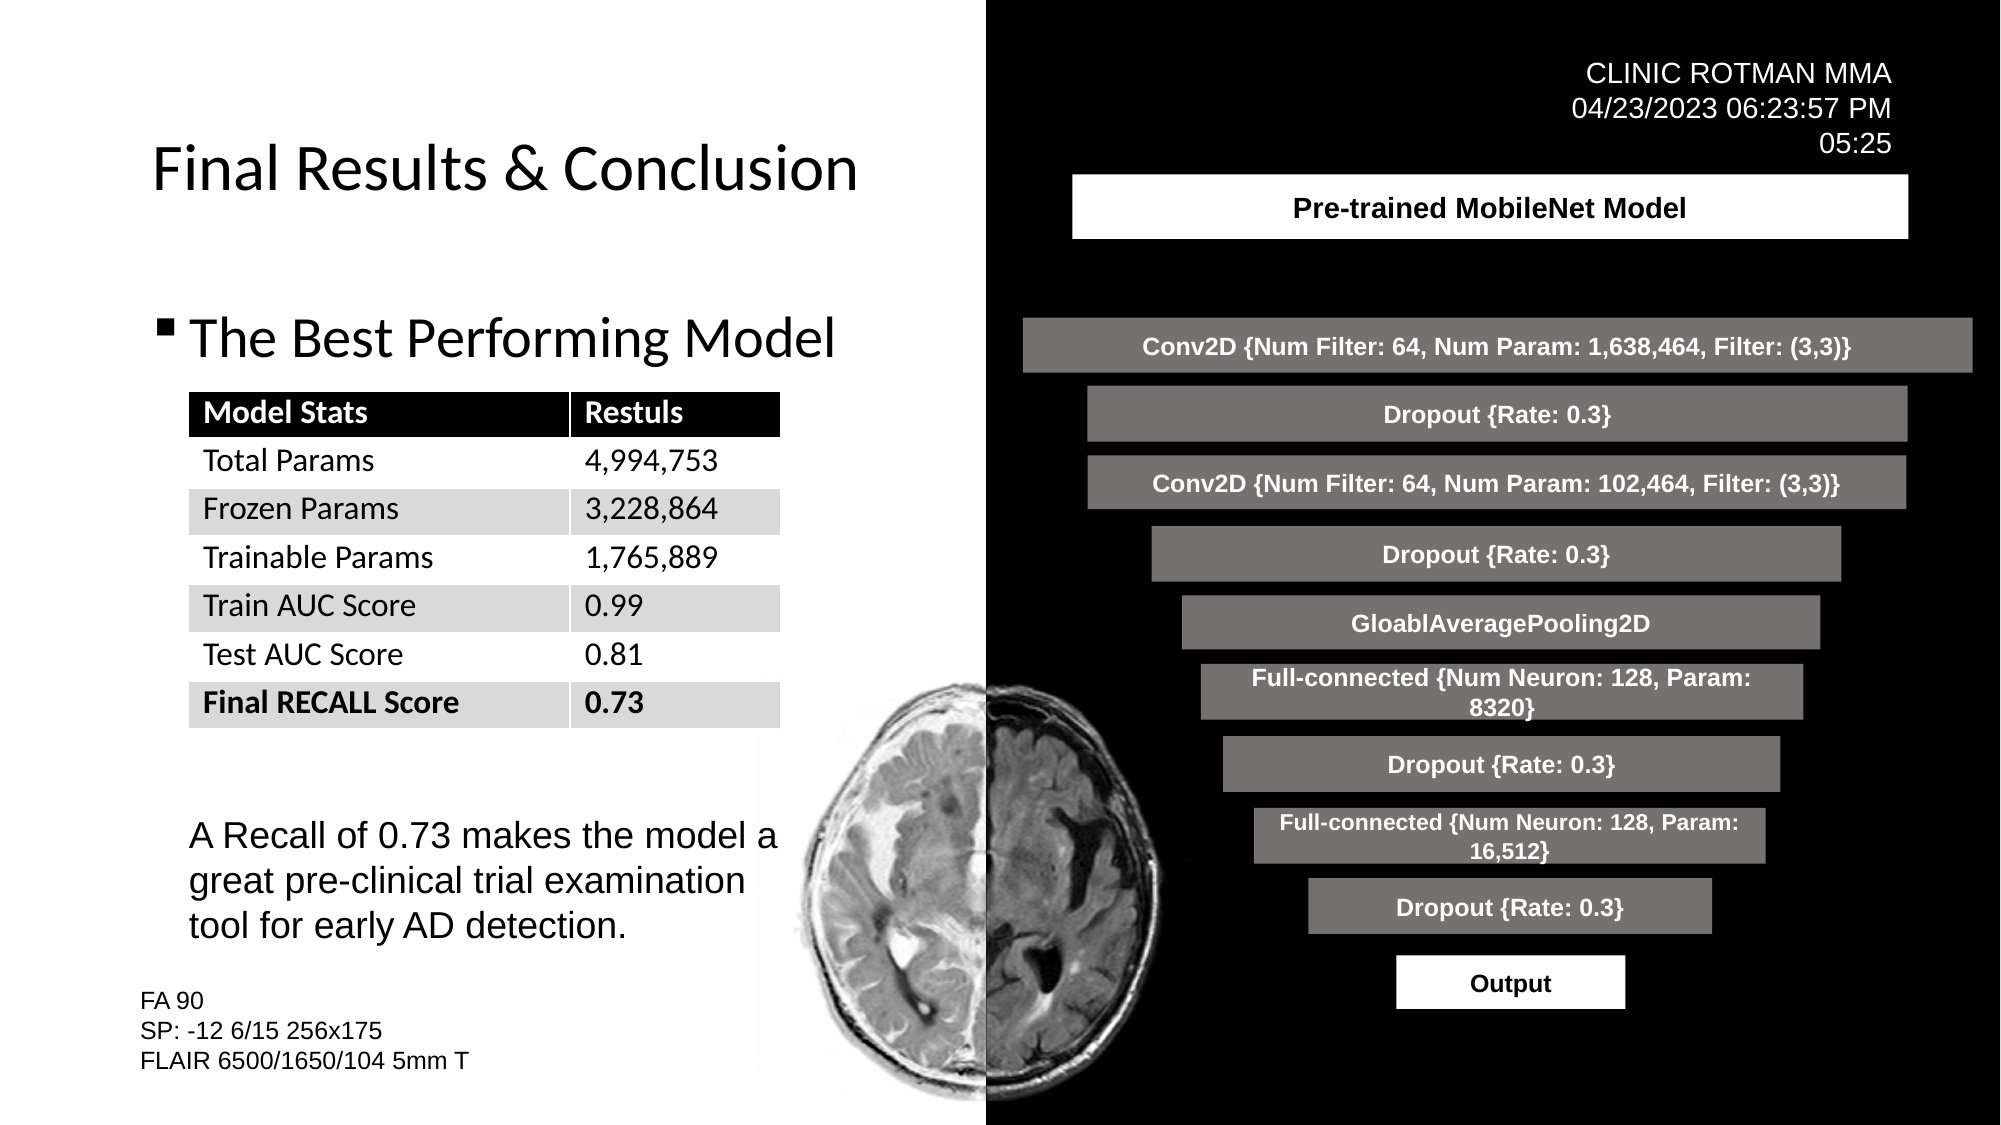

# Final Results & Conclusion
Pre-trained MobileNet Model
.
.
The Best Performing Model

Conv2D {Num Filter: 64, Num Param: 1,638,464, Filter: (3,3)}
Dropout {Rate: 0.3}
| Model Stats | Restuls |
| --- | --- |
| Total Params | 4,994,753 |
| Frozen Params | 3,228,864 |
| Trainable Params | 1,765,889 |
| Train AUC Score | 0.99 |
| Test AUC Score | 0.81 |
| Final RECALL Score | 0.73 |
Conv2D {Num Filter: 64, Num Param: 102,464, Filter: (3,3)}
Dropout {Rate: 0.3}
GloablAveragePooling2D
Full-connected {Num Neuron: 128, Param: 8320}
Dropout {Rate: 0.3}
A Recall of 0.73 makes the model a great pre-clinical trial examination tool for early AD detection.
Full-connected {Num Neuron: 128, Param: 16,512}
Dropout {Rate: 0.3}
Output